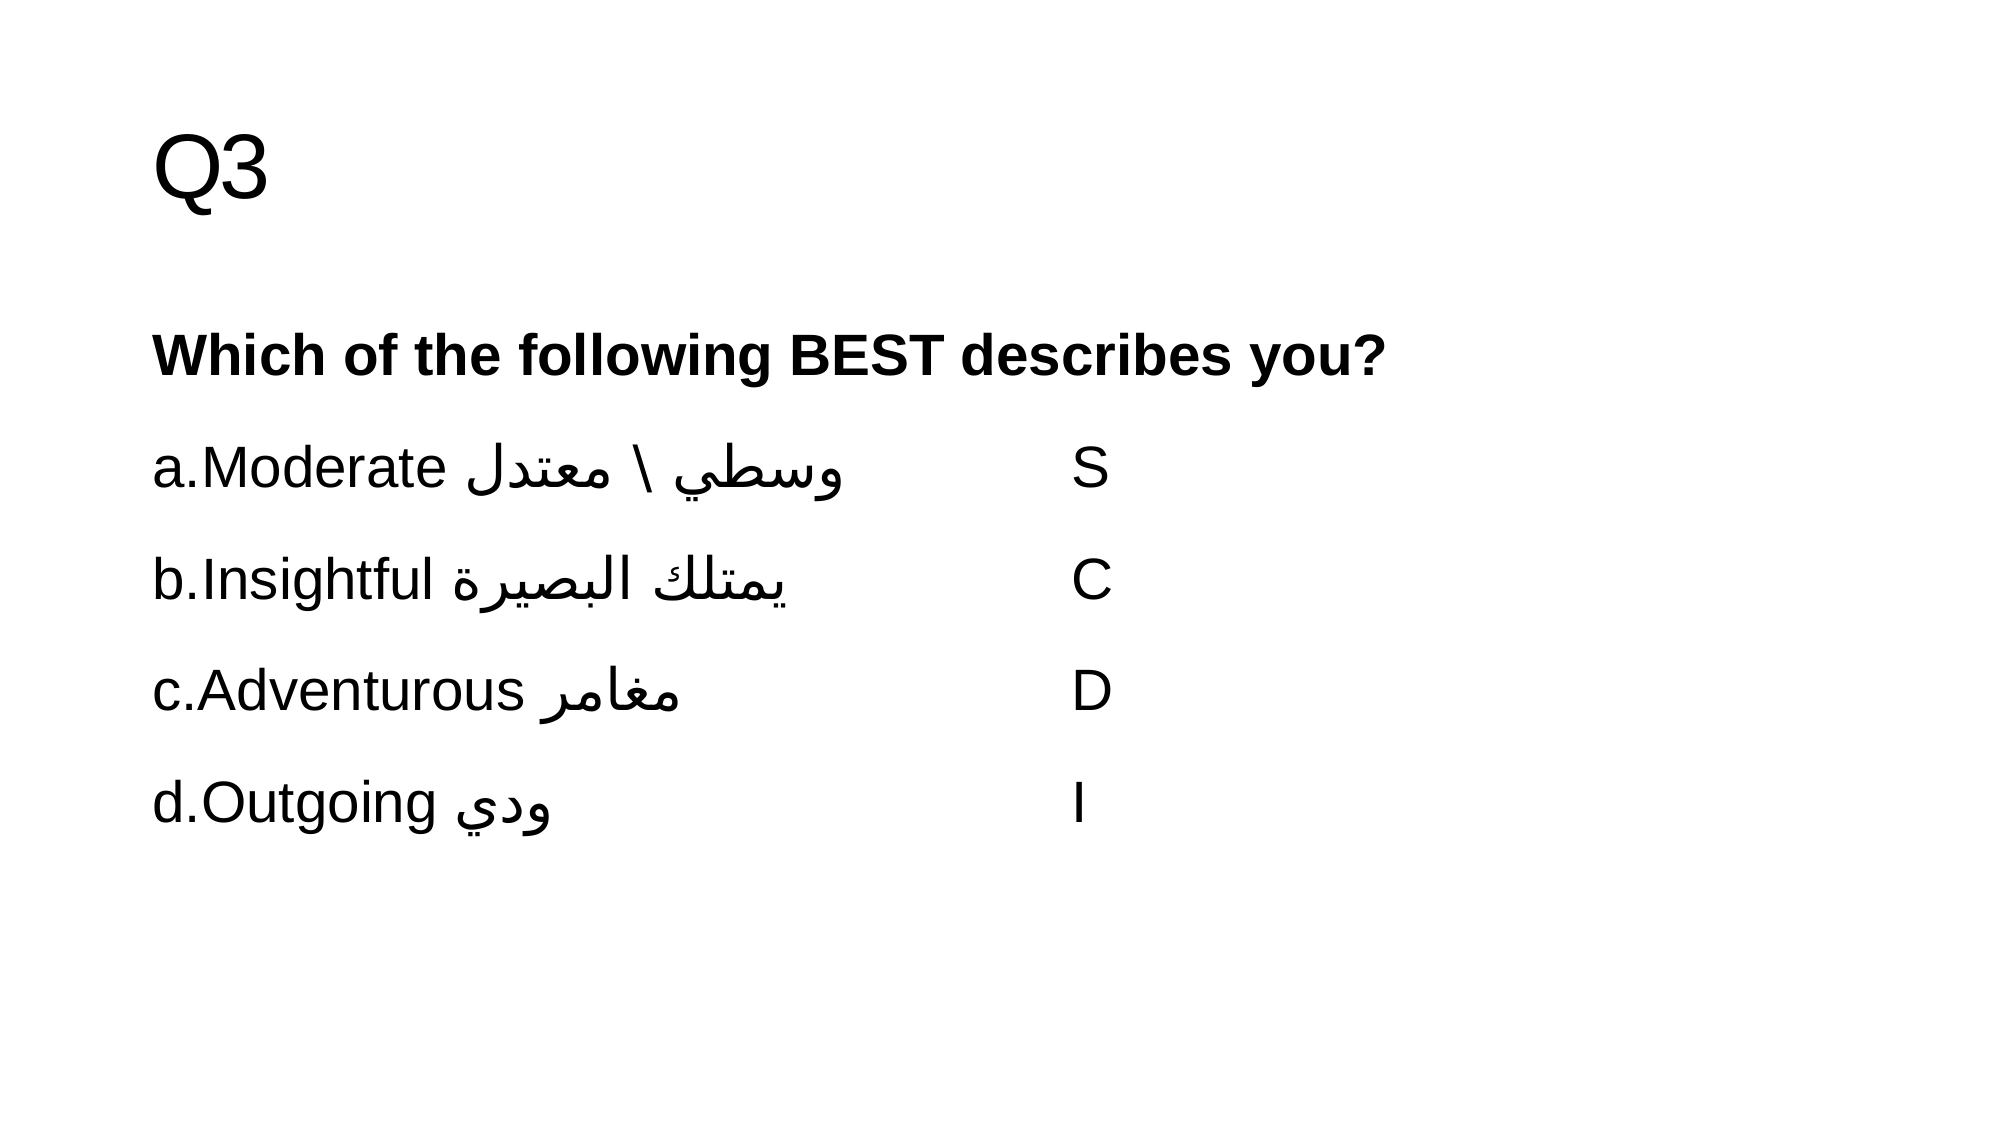

# Q3
Which of the following BEST describes you?
Moderate وسطي \ معتدل 		S
Insightful يمتلك البصيرة 		C
Adventurous مغامر 			D
Outgoing ودي 				I